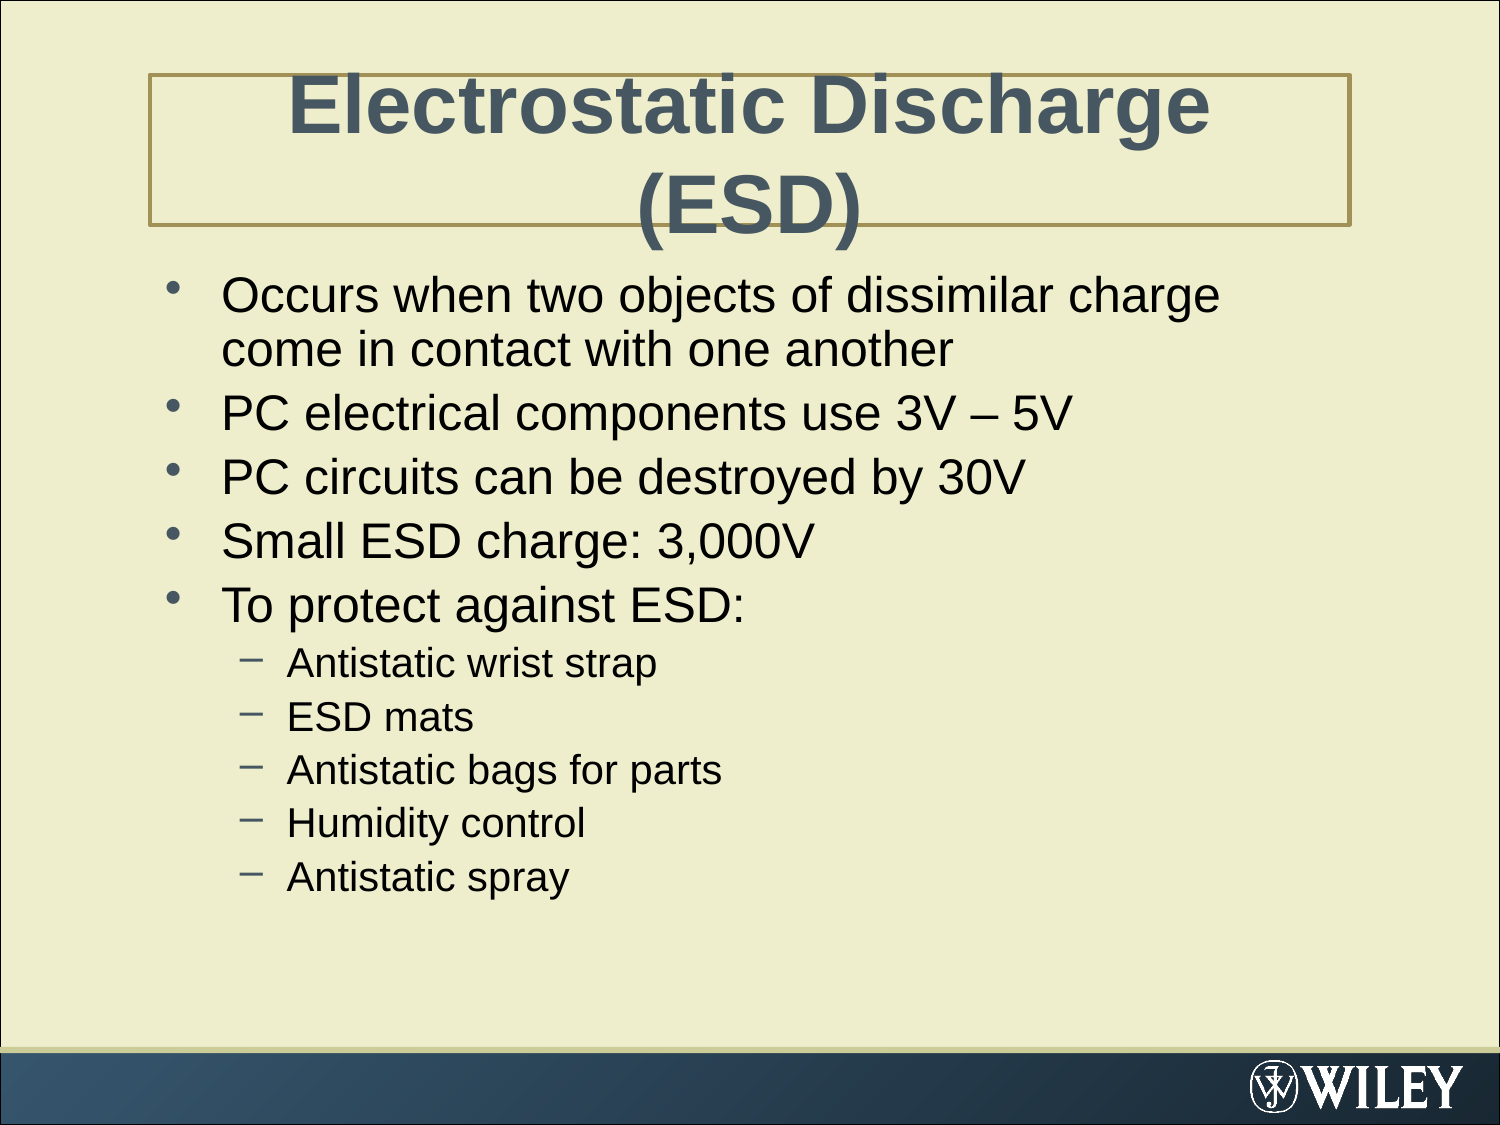

# Electrostatic Discharge (ESD)
Occurs when two objects of dissimilar charge come in contact with one another
PC electrical components use 3V – 5V
PC circuits can be destroyed by 30V
Small ESD charge: 3,000V
To protect against ESD:
Antistatic wrist strap
ESD mats
Antistatic bags for parts
Humidity control
Antistatic spray